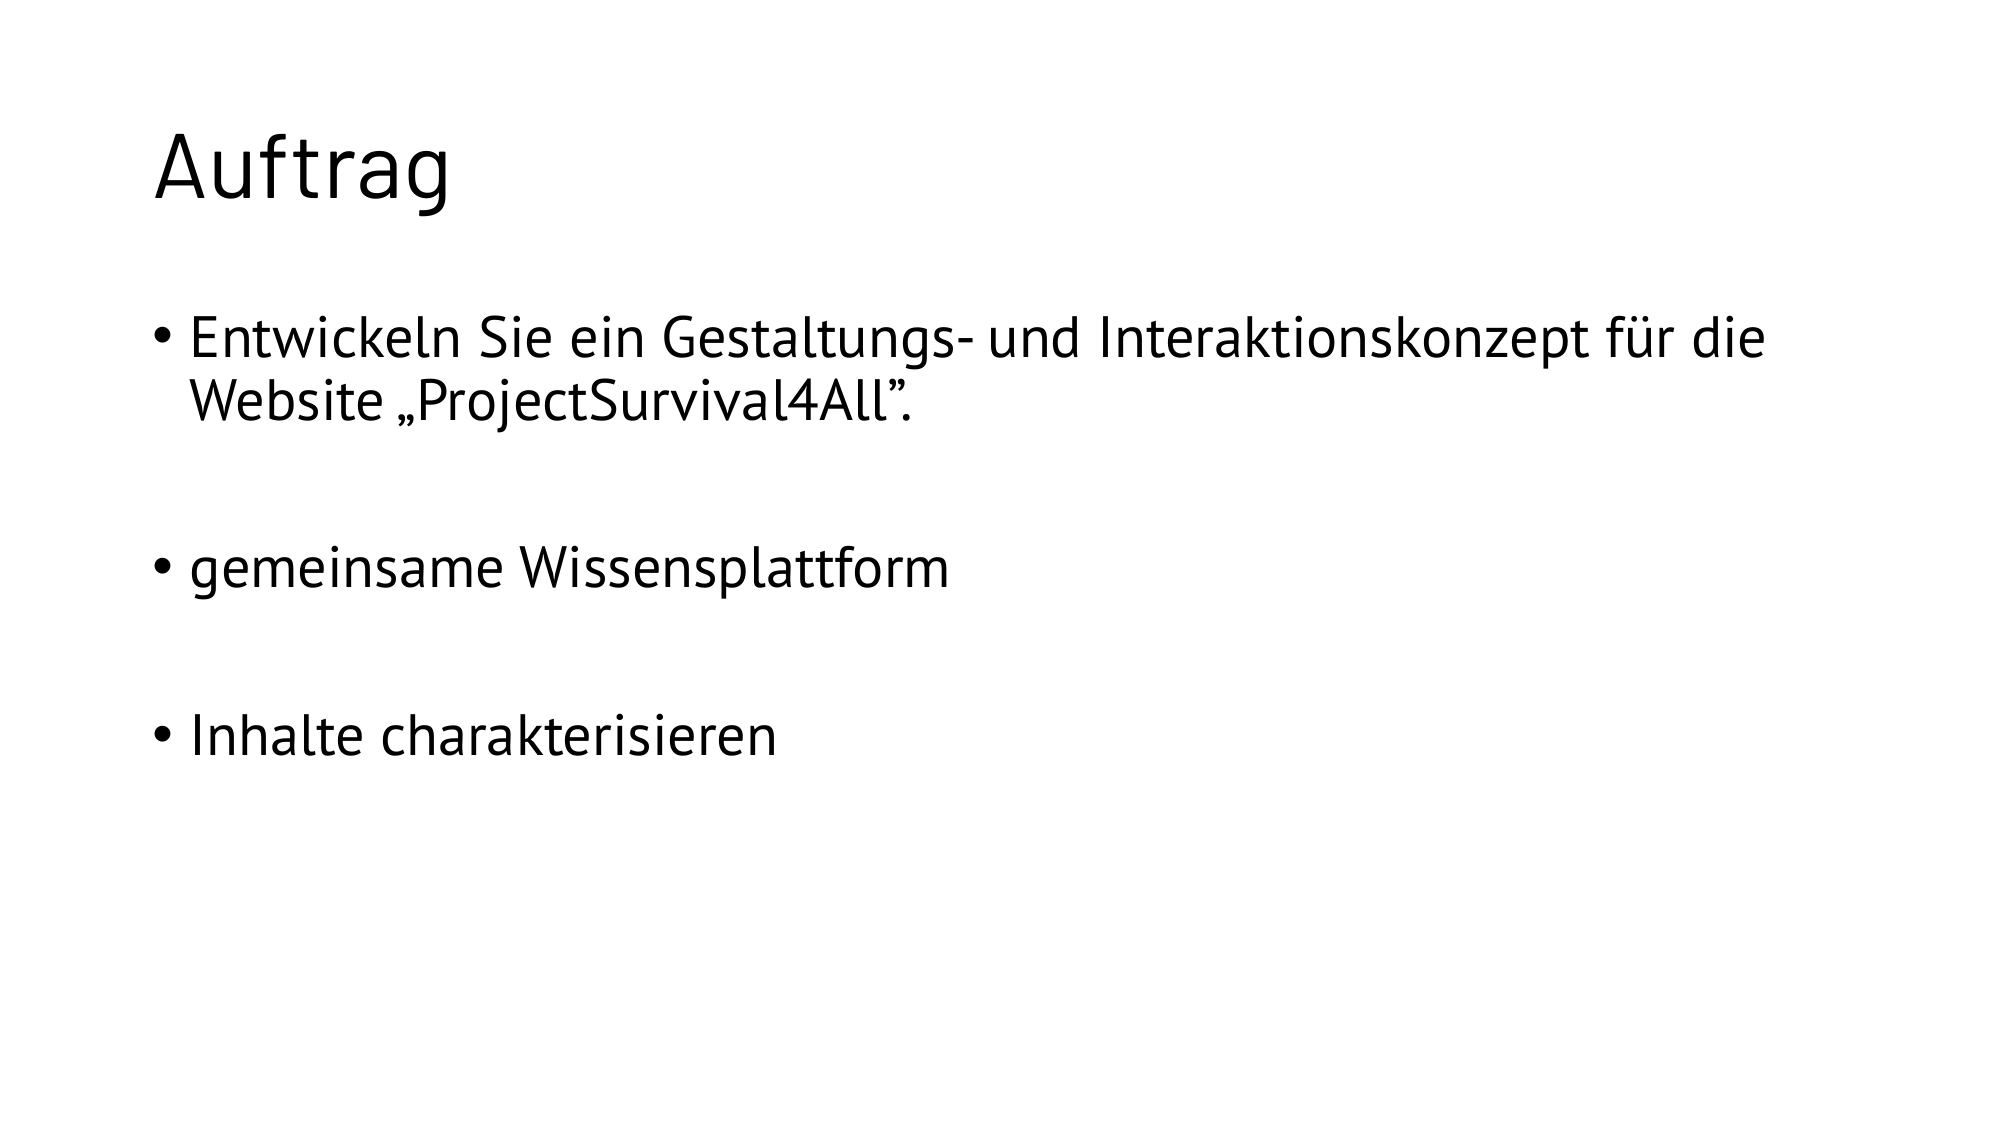

# Auftrag
Entwickeln Sie ein Gestaltungs- und Interaktionskonzept für die Website „ProjectSurvival4All”.

gemeinsame Wissensplattform

Inhalte charakterisieren